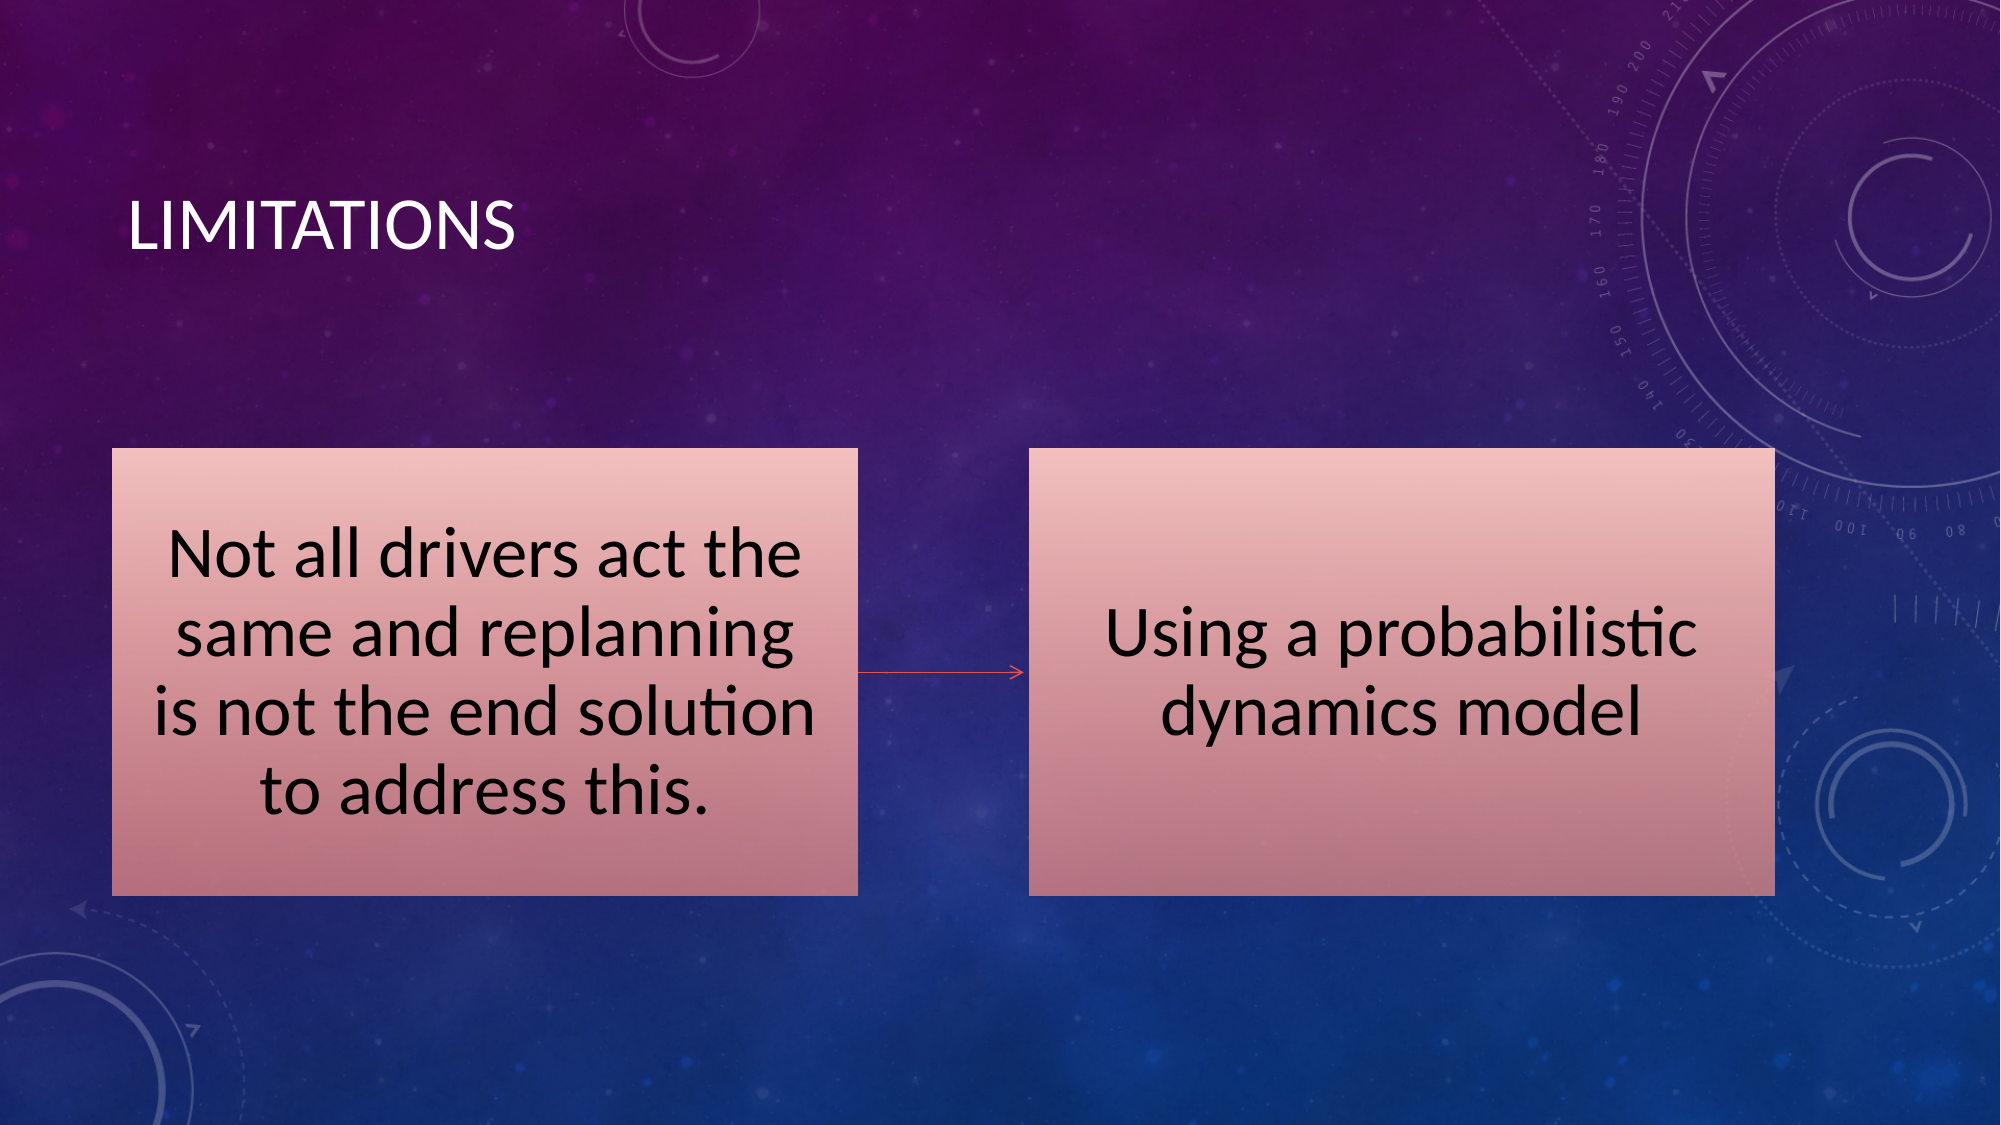

# Limitations

Not all drivers act the same and replanning is not the end solution to address this.
Using a probabilistic dynamics model